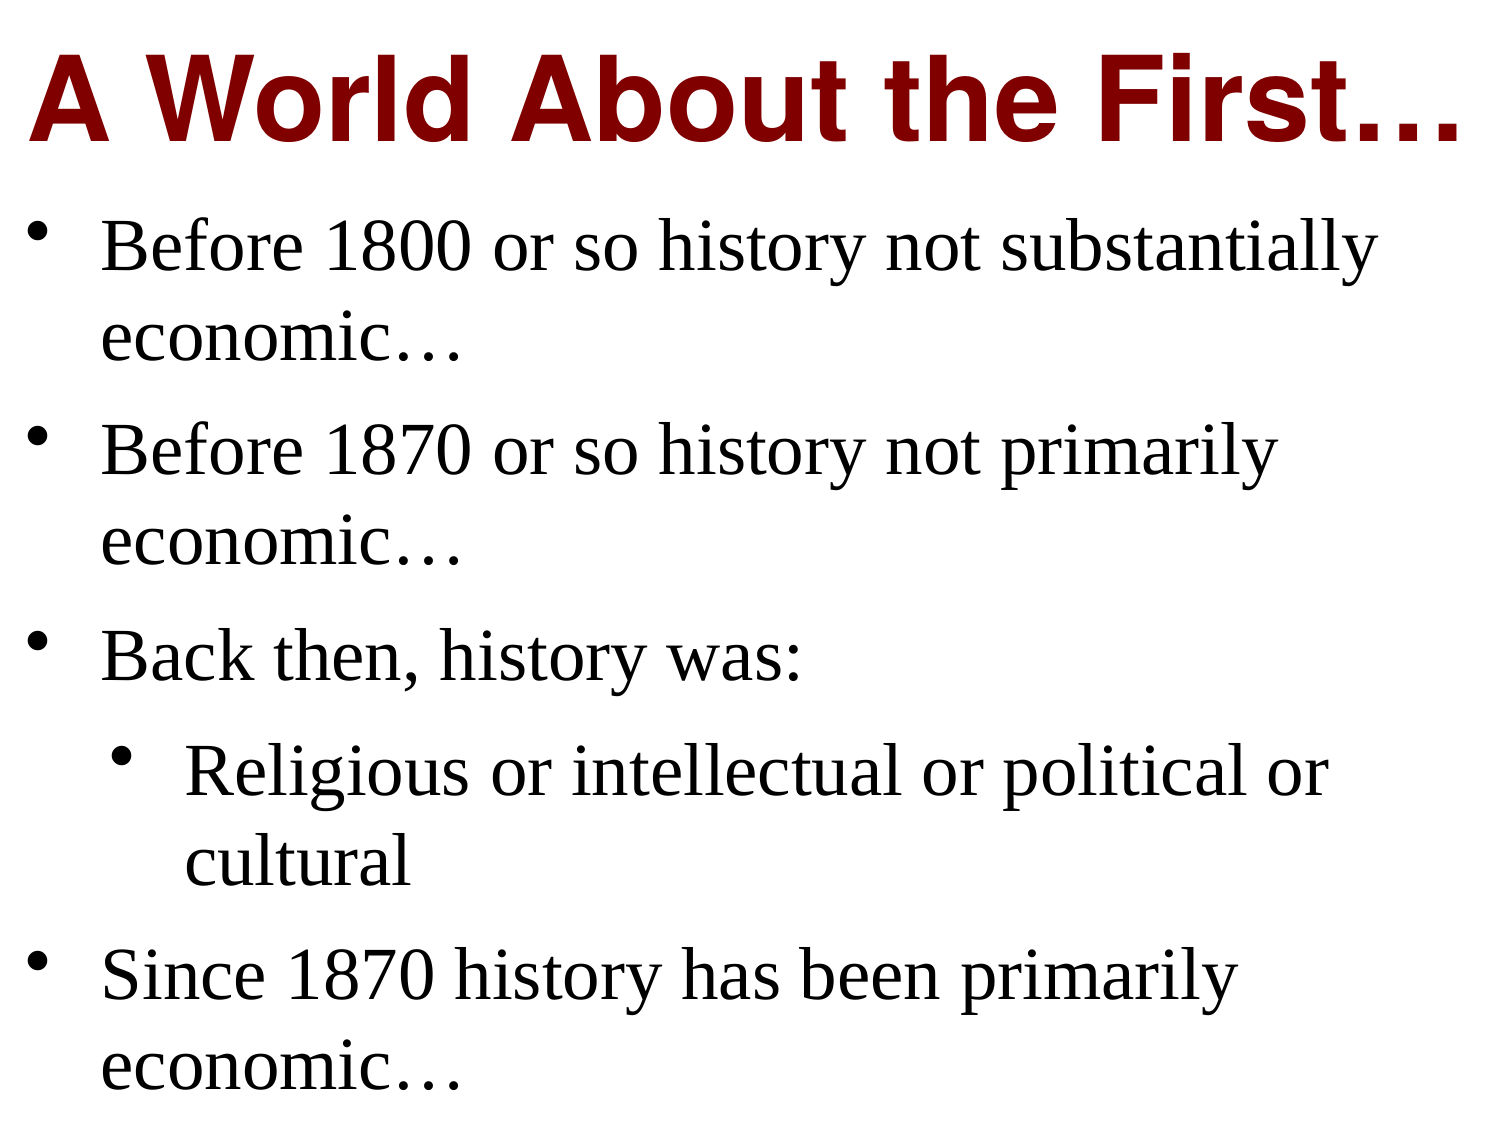

A World About the First…
Before 1800 or so history not substantially economic…
Before 1870 or so history not primarily economic…
Back then, history was:
Religious or intellectual or political or cultural
Since 1870 history has been primarily economic…